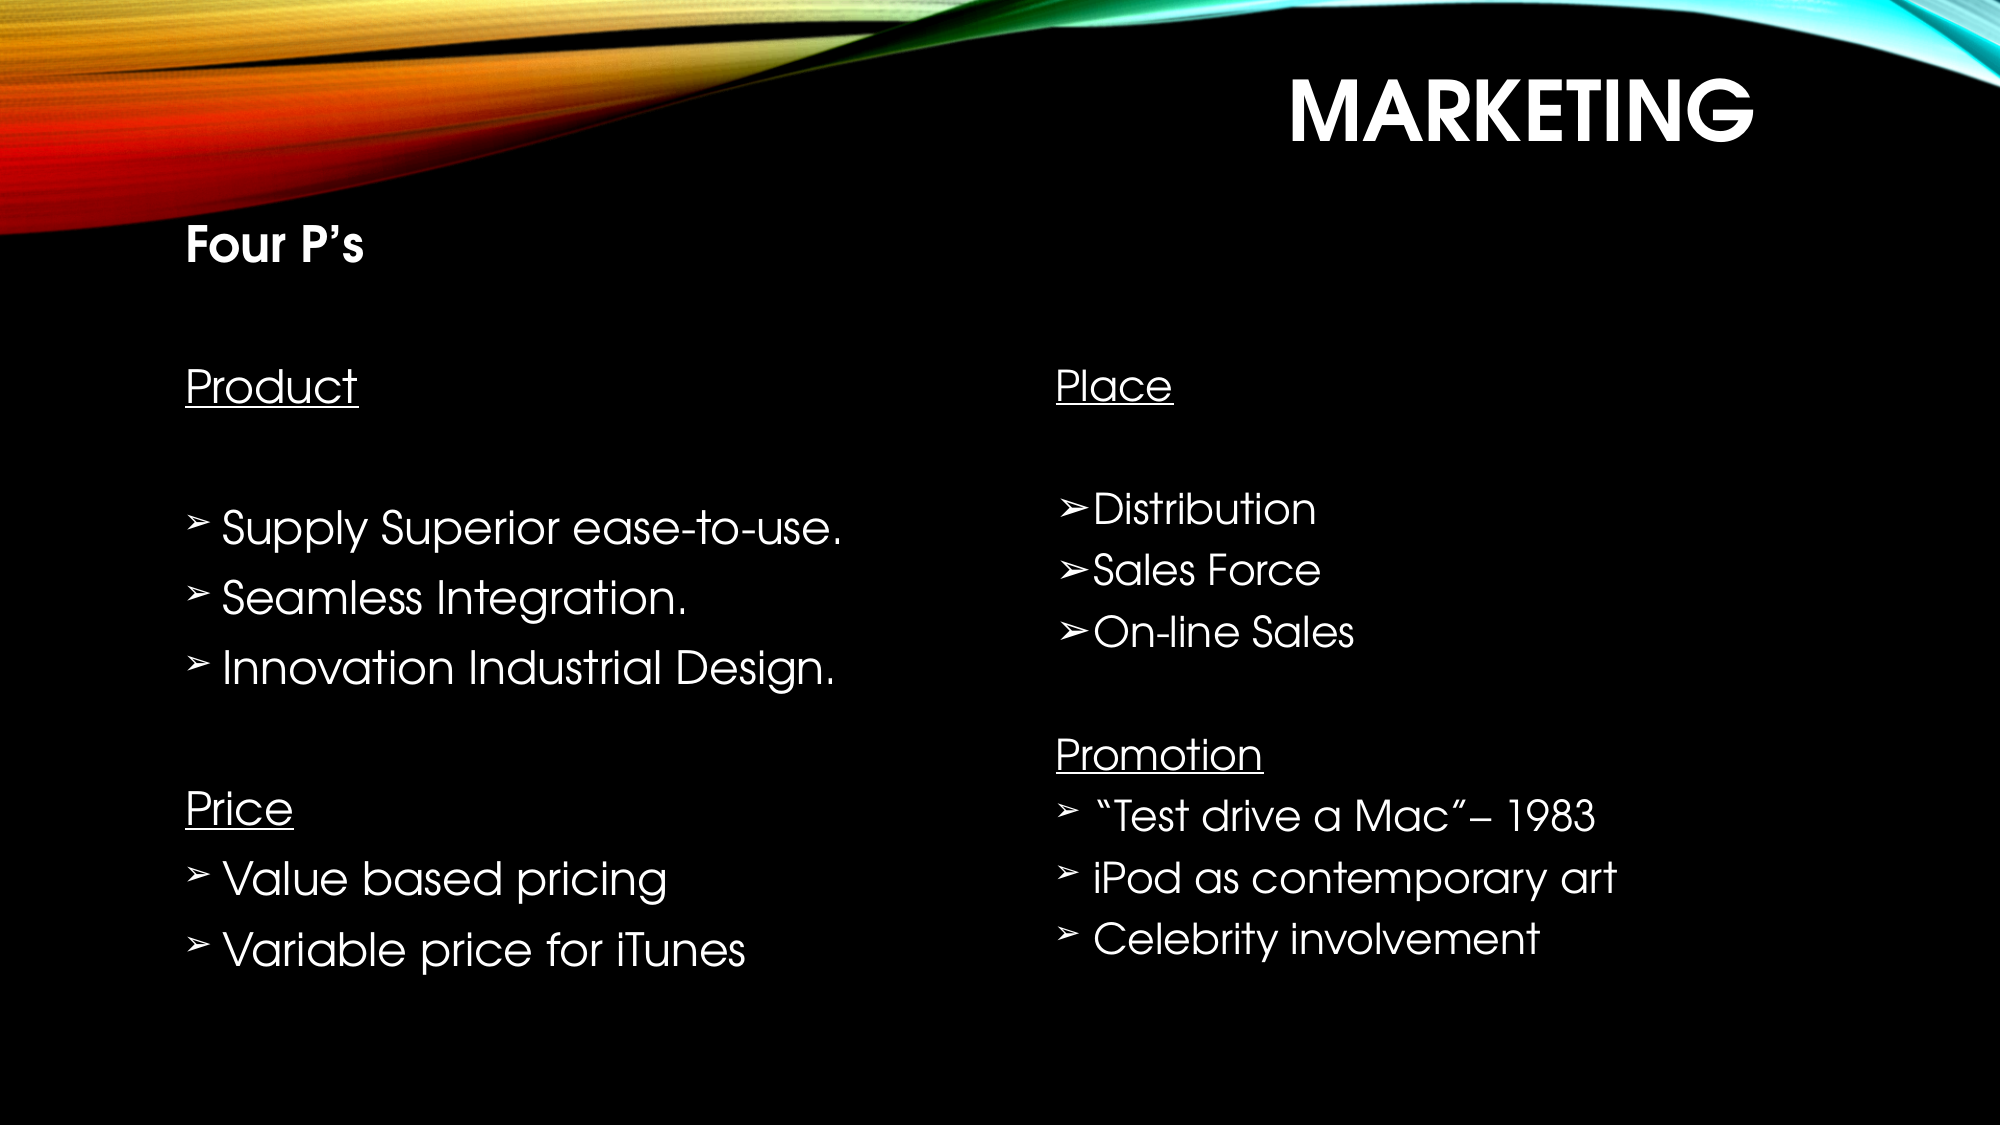

# MARKETING
Four P’s

Product

Supply Superior ease-to-use.
Seamless Integration.
Innovation Industrial Design.

Price
Value based pricing
Variable price for iTunes

Place

Distribution
Sales Force
On-line Sales

Promotion
“Test drive a Mac”– 1983
iPod as contemporary art
Celebrity involvement